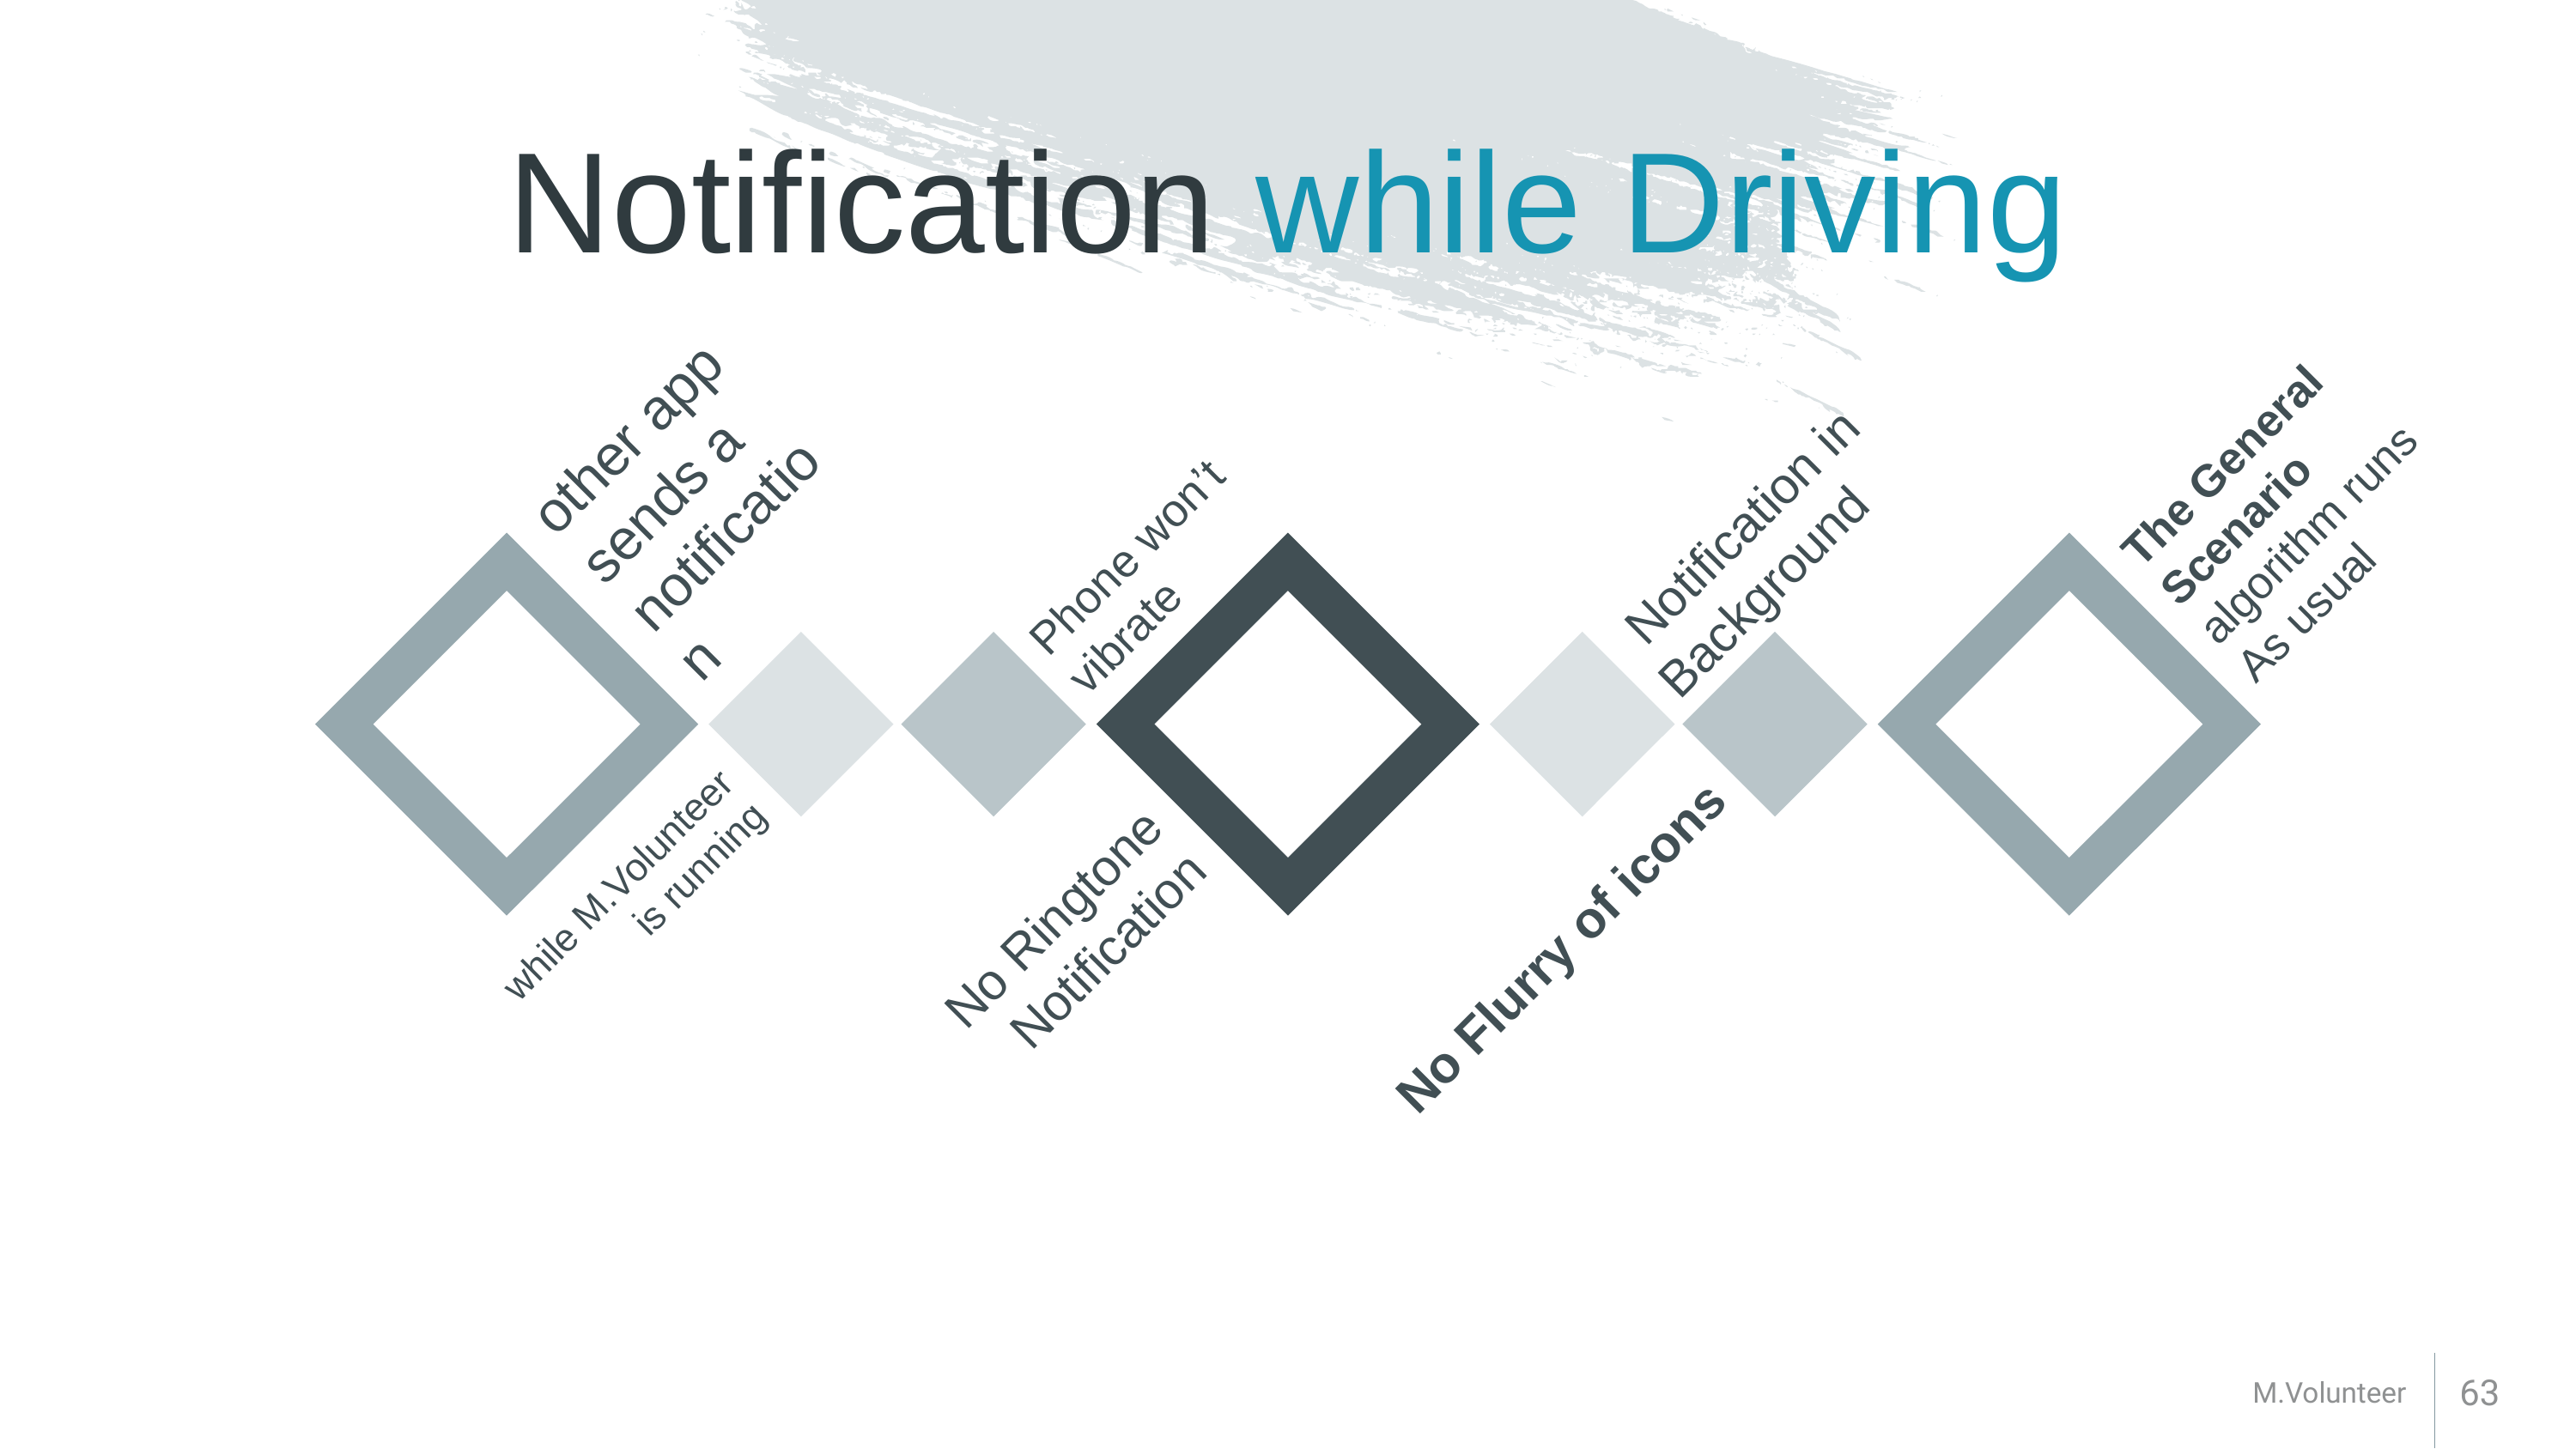

# Notification while Driving
The General Scenario algorithm runs As usual
other app sends a notification
 Notification in Background
Phone won’t vibrate
while M.Volunteer is running
No Flurry of icons
No Ringtone Notification

63
M.Volunteer